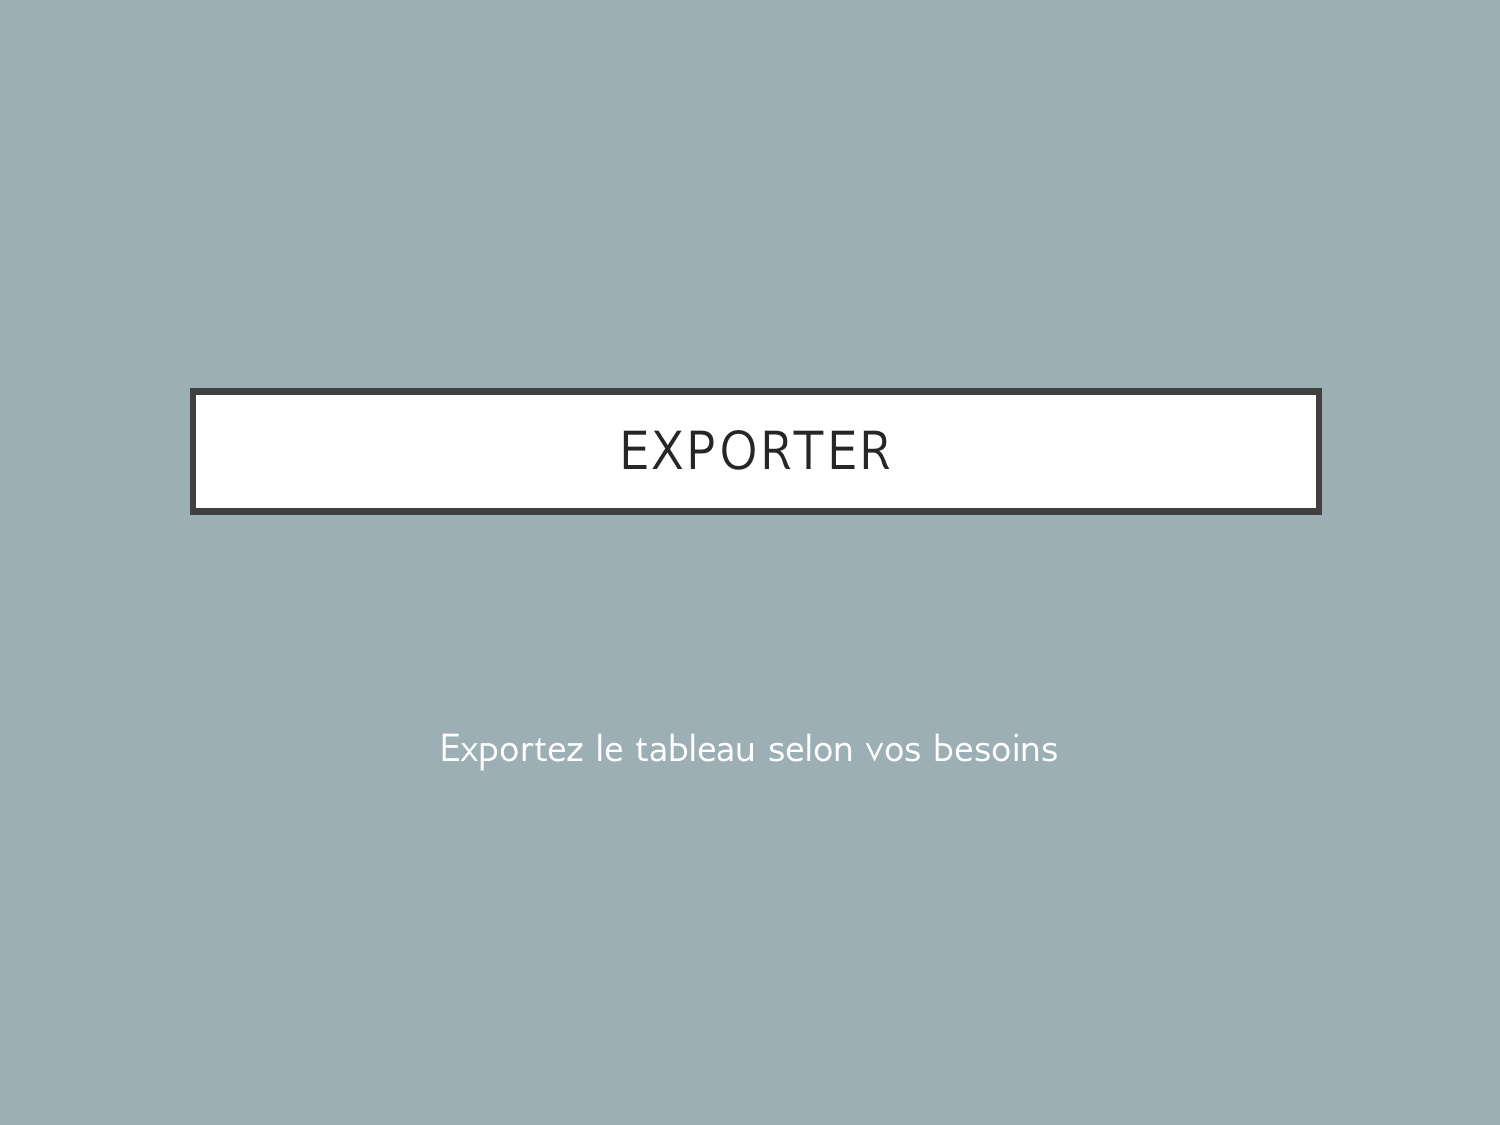

# Exporter
Exportez le tableau selon vos besoins